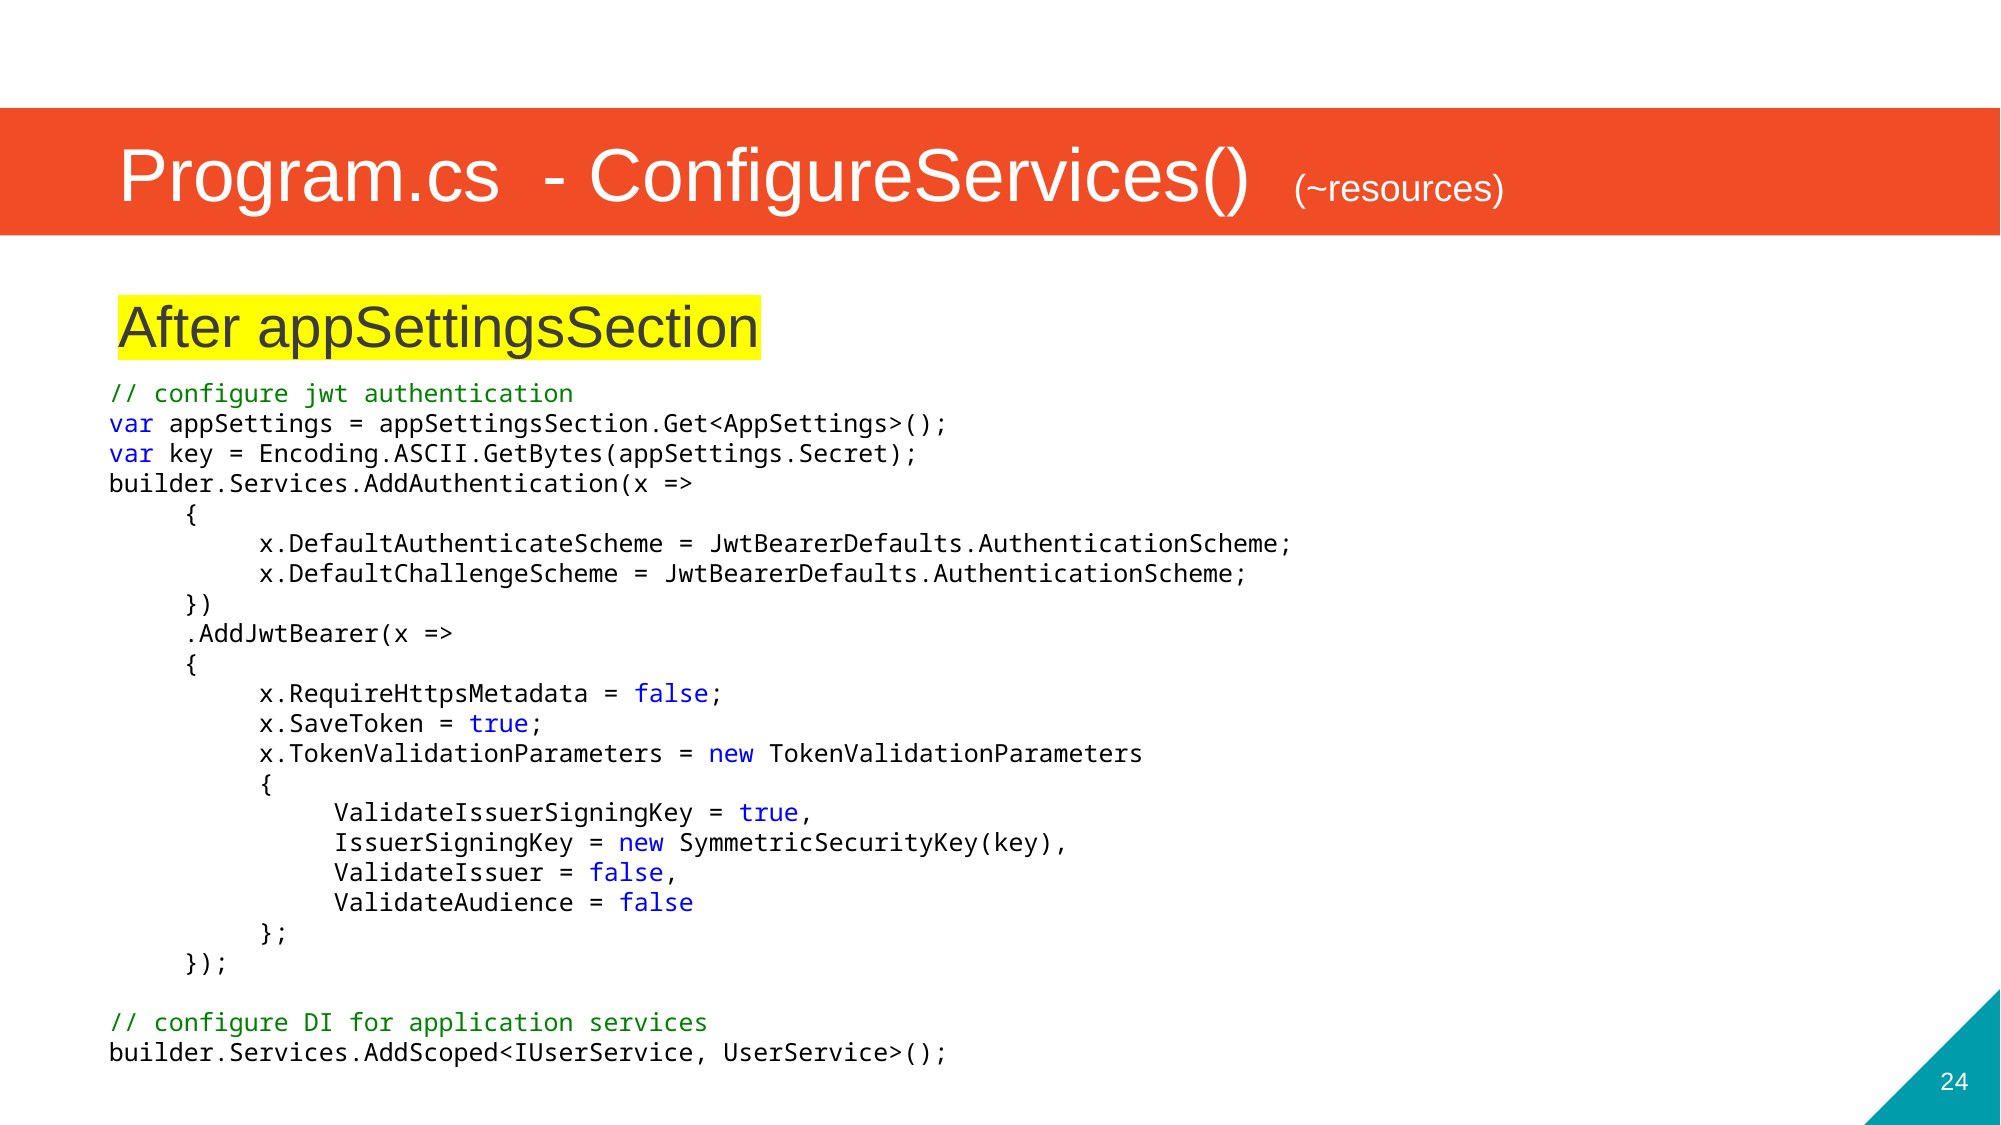

# Program.cs  - ConfigureServices()  (~resources)
After appSettingsSection

// configure jwt authentication
var appSettings = appSettingsSection.Get<AppSettings>();
var key = Encoding.ASCII.GetBytes(appSettings.Secret);
builder.Services.AddAuthentication(x =>
{
x.DefaultAuthenticateScheme = JwtBearerDefaults.AuthenticationScheme;
x.DefaultChallengeScheme = JwtBearerDefaults.AuthenticationScheme;
})
.AddJwtBearer(x =>
{
x.RequireHttpsMetadata = false;
x.SaveToken = true;
x.TokenValidationParameters = new TokenValidationParameters
{
ValidateIssuerSigningKey = true,
IssuerSigningKey = new SymmetricSecurityKey(key),
ValidateIssuer = false,
ValidateAudience = false
};
     });

// configure DI for application services
builder.Services.AddScoped<IUserService, UserService>();
24